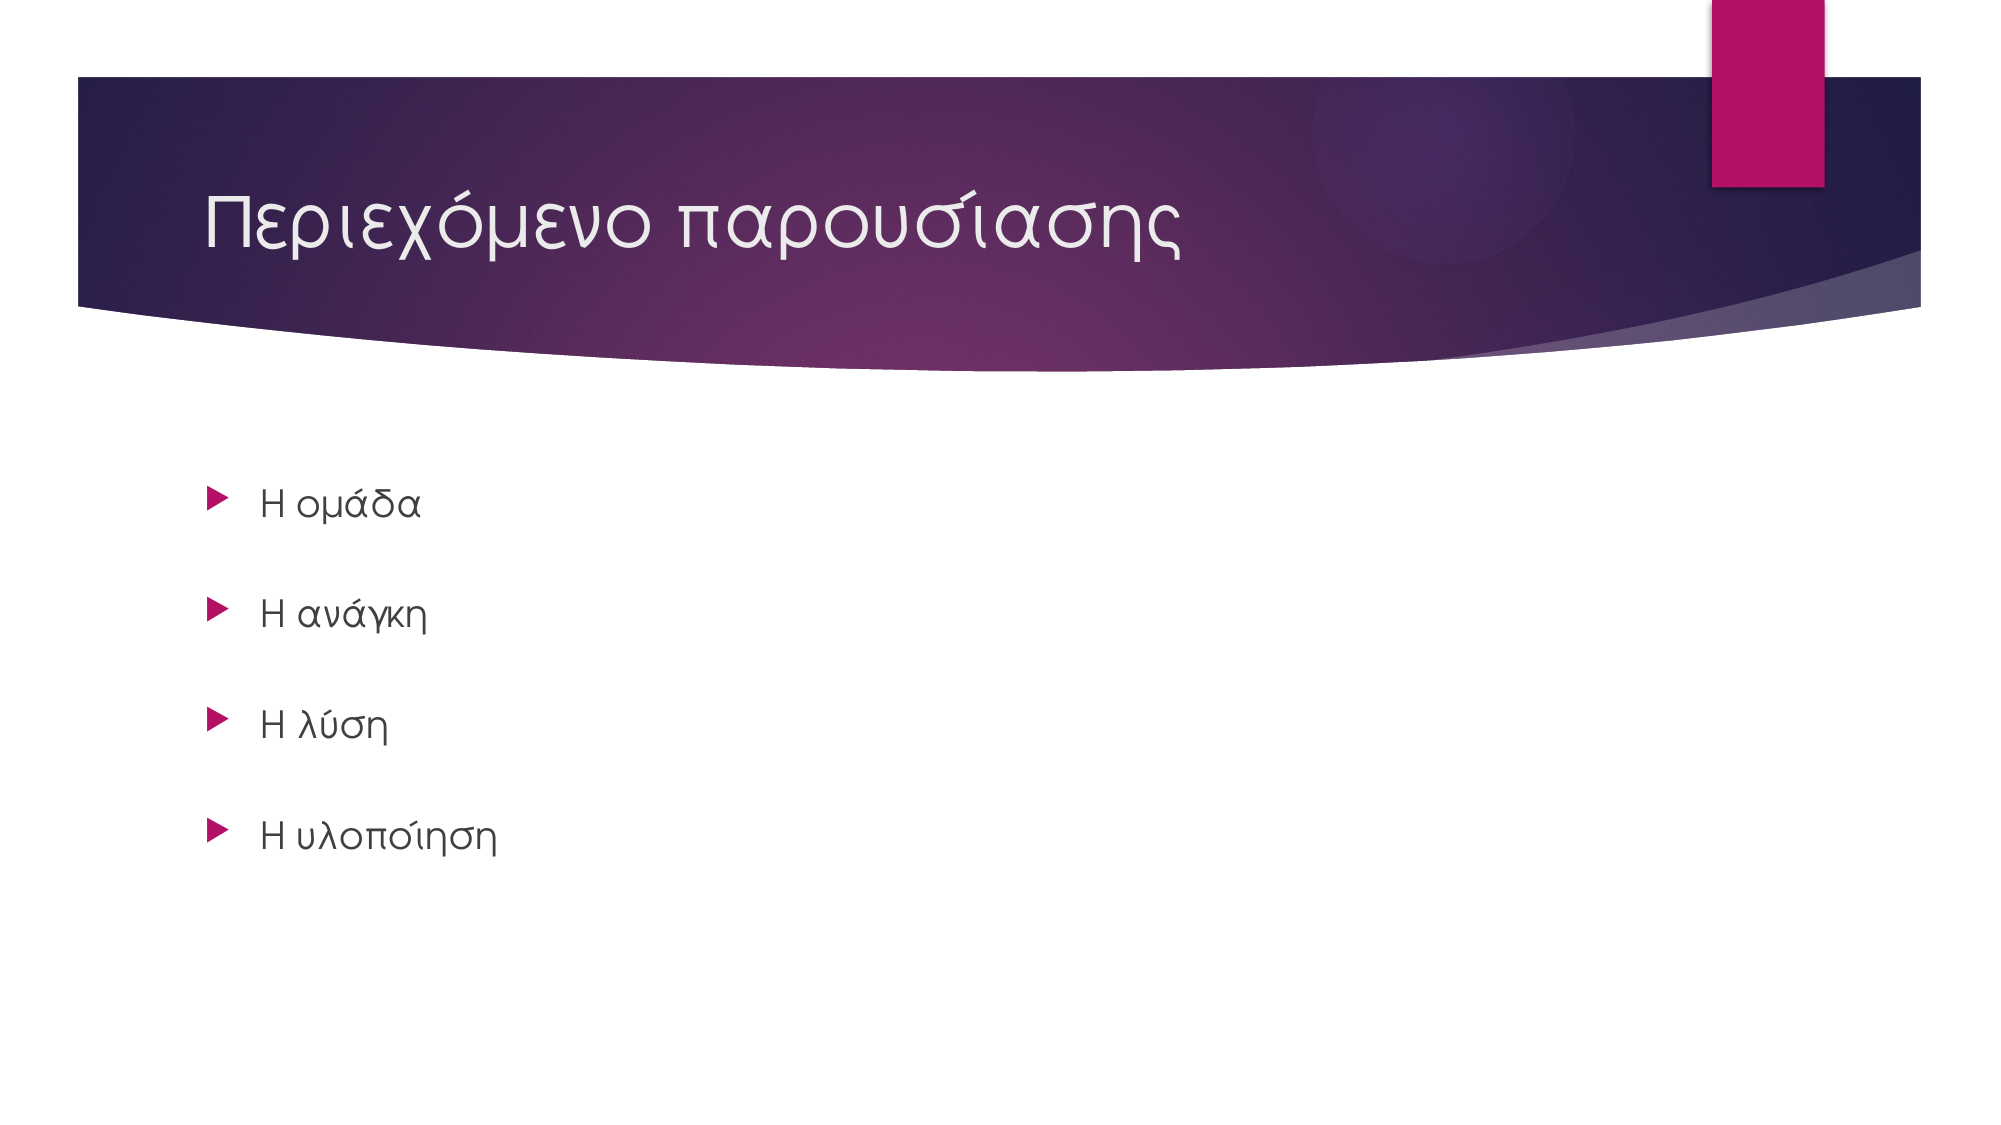

# Περιεχόμενο παρουσίασης
Η ομάδα
Η ανάγκη
Η λύση
Η υλοποίηση